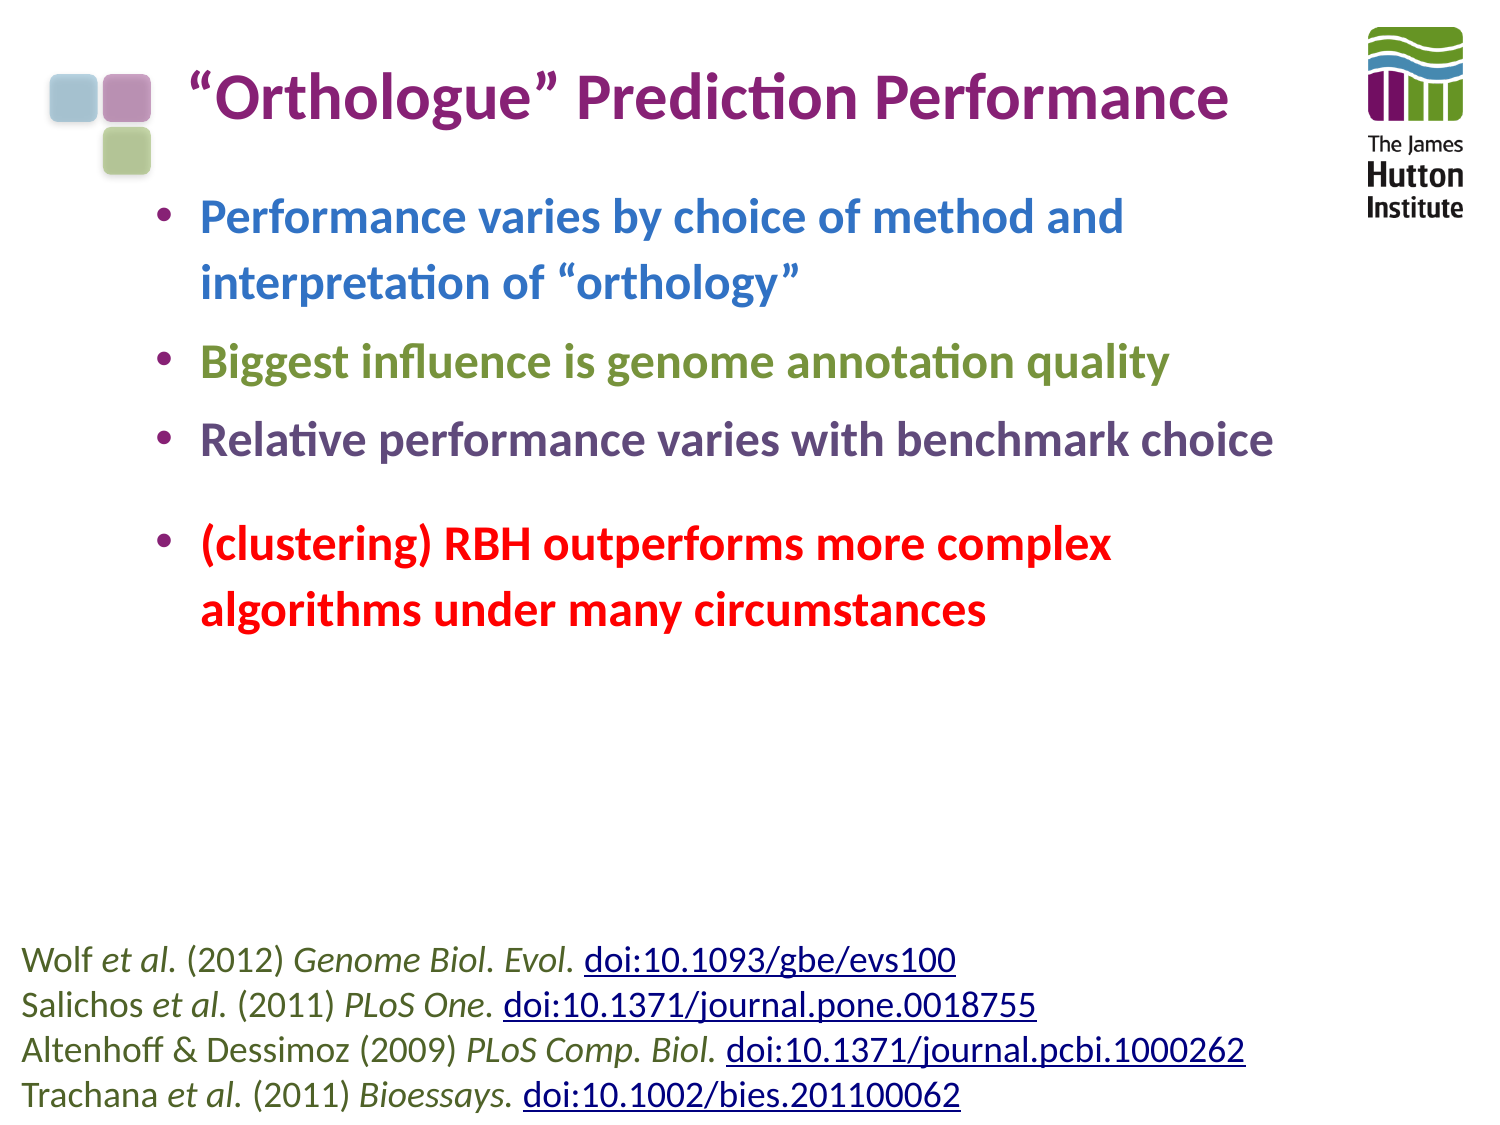

# “Orthologue” Prediction Performance
Performance varies by choice of method and interpretation of “orthology”
Biggest influence is genome annotation quality
Relative performance varies with benchmark choice
(clustering) RBH outperforms more complex algorithms under many circumstances

Wolf et al. (2012) Genome Biol. Evol. doi:10.1093/gbe/evs100
Salichos et al. (2011) PLoS One. doi:10.1371/journal.pone.0018755
Altenhoff & Dessimoz (2009) PLoS Comp. Biol. doi:10.1371/journal.pcbi.1000262
Trachana et al. (2011) Bioessays. doi:10.1002/bies.201100062